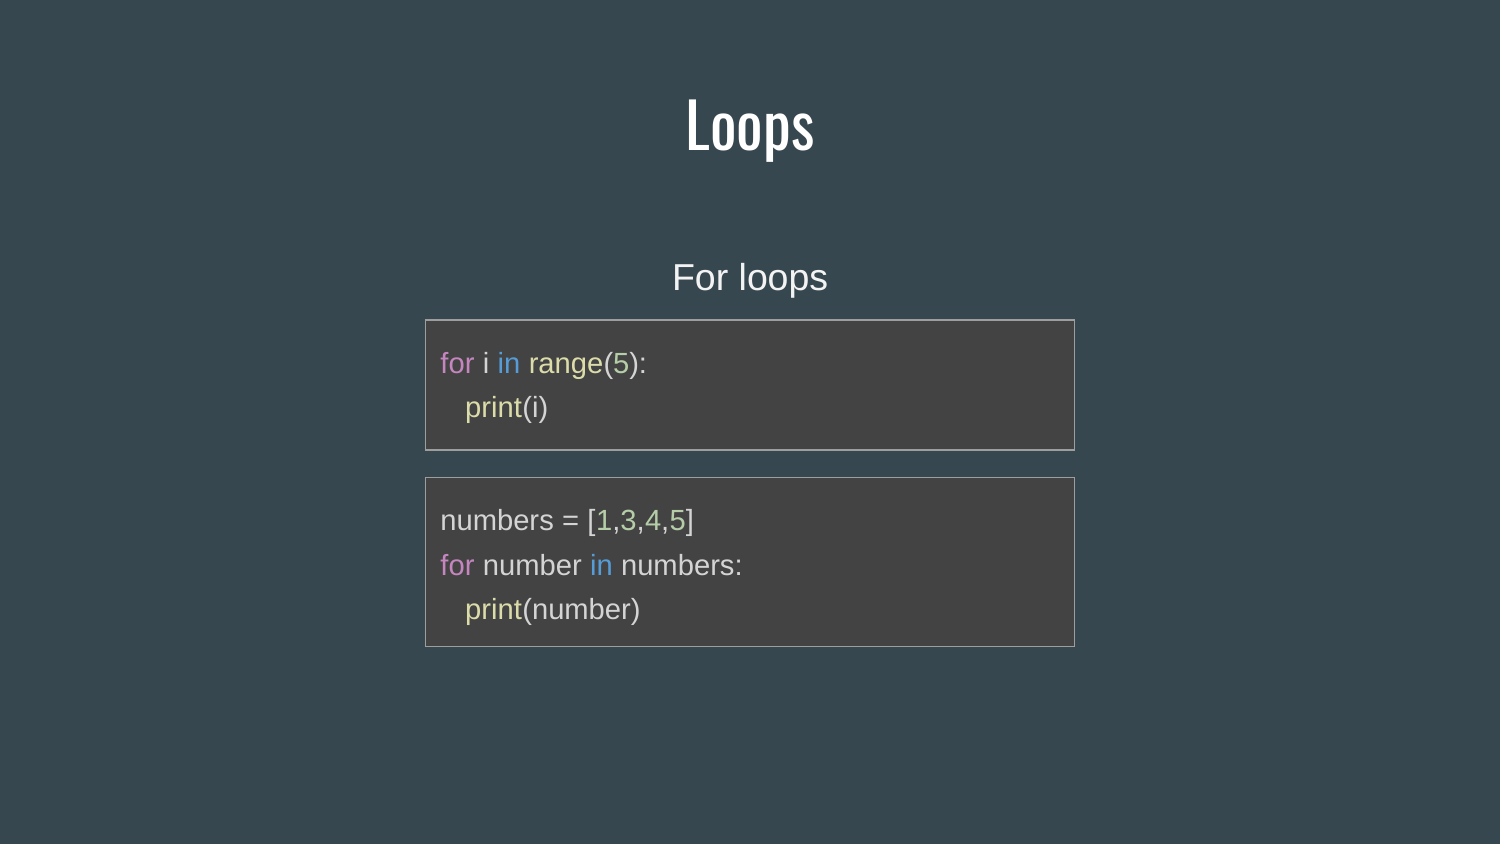

# Loops
For loops

| for i in range(5): print(i) |
| --- |
| numbers = [1,3,4,5] for number in numbers: print(number) |
| --- |